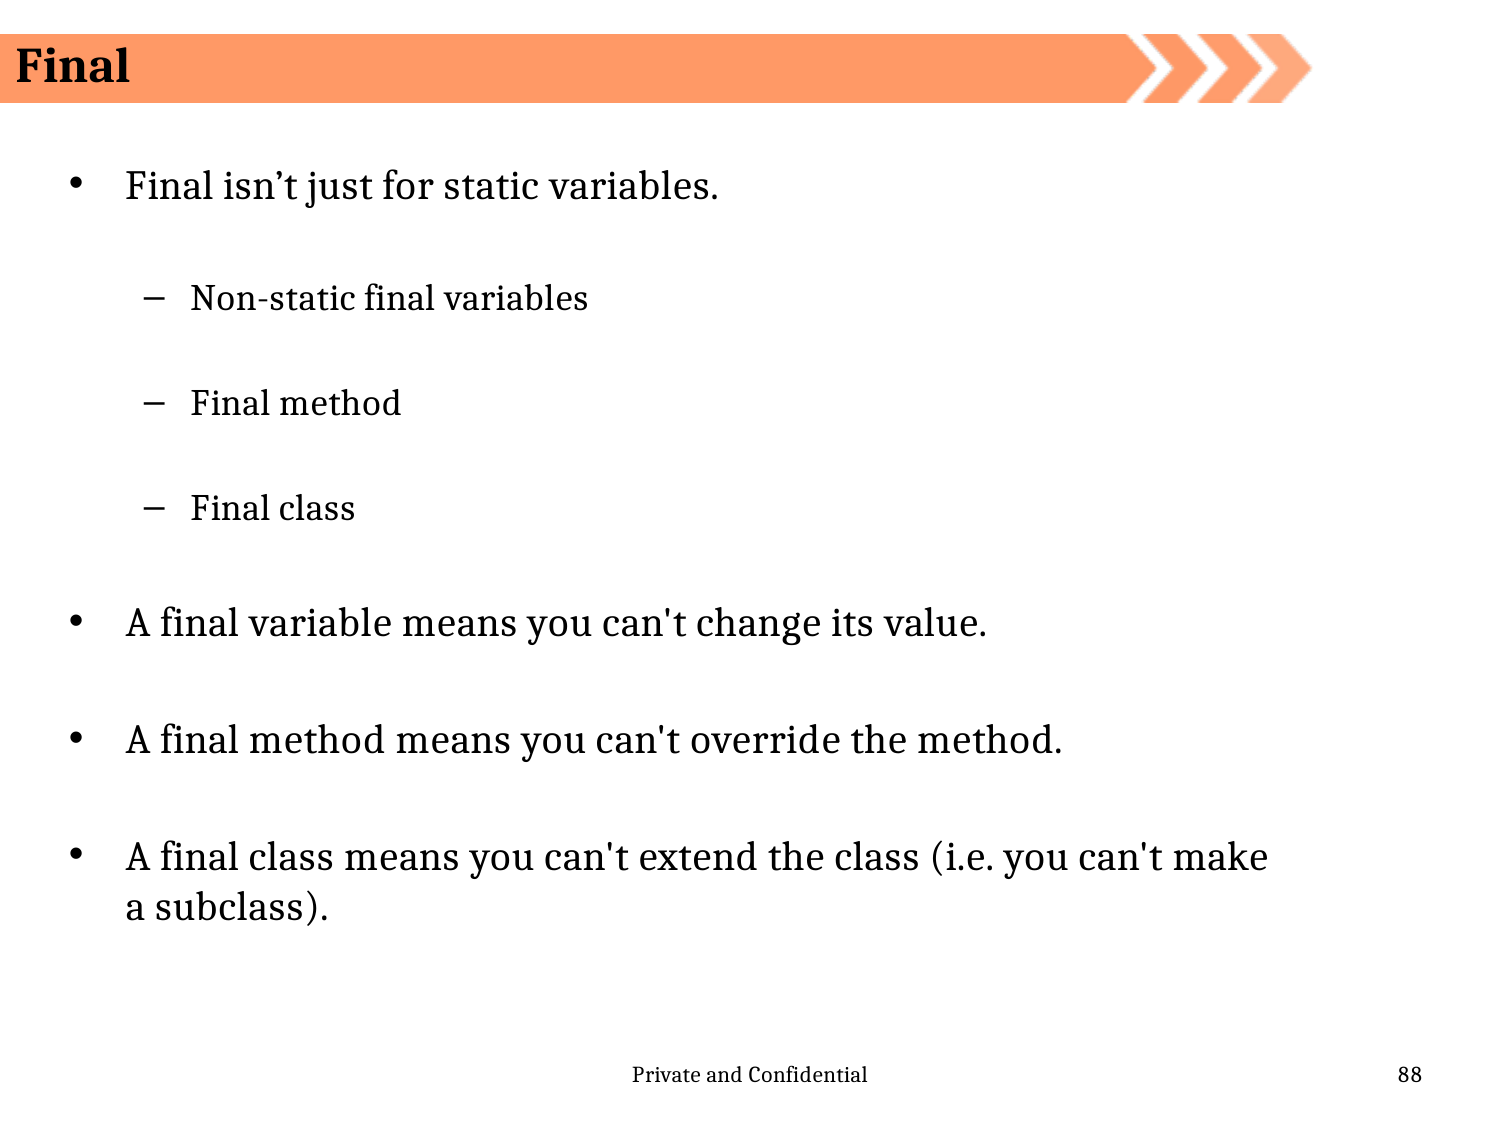

Final
Final isn’t just for static variables.

Non-static final variables

Final method

Final class

A final variable means you can't change its value.

A final method means you can't override the method.

A final class means you can't extend the class (i.e. you can't make a subclass).